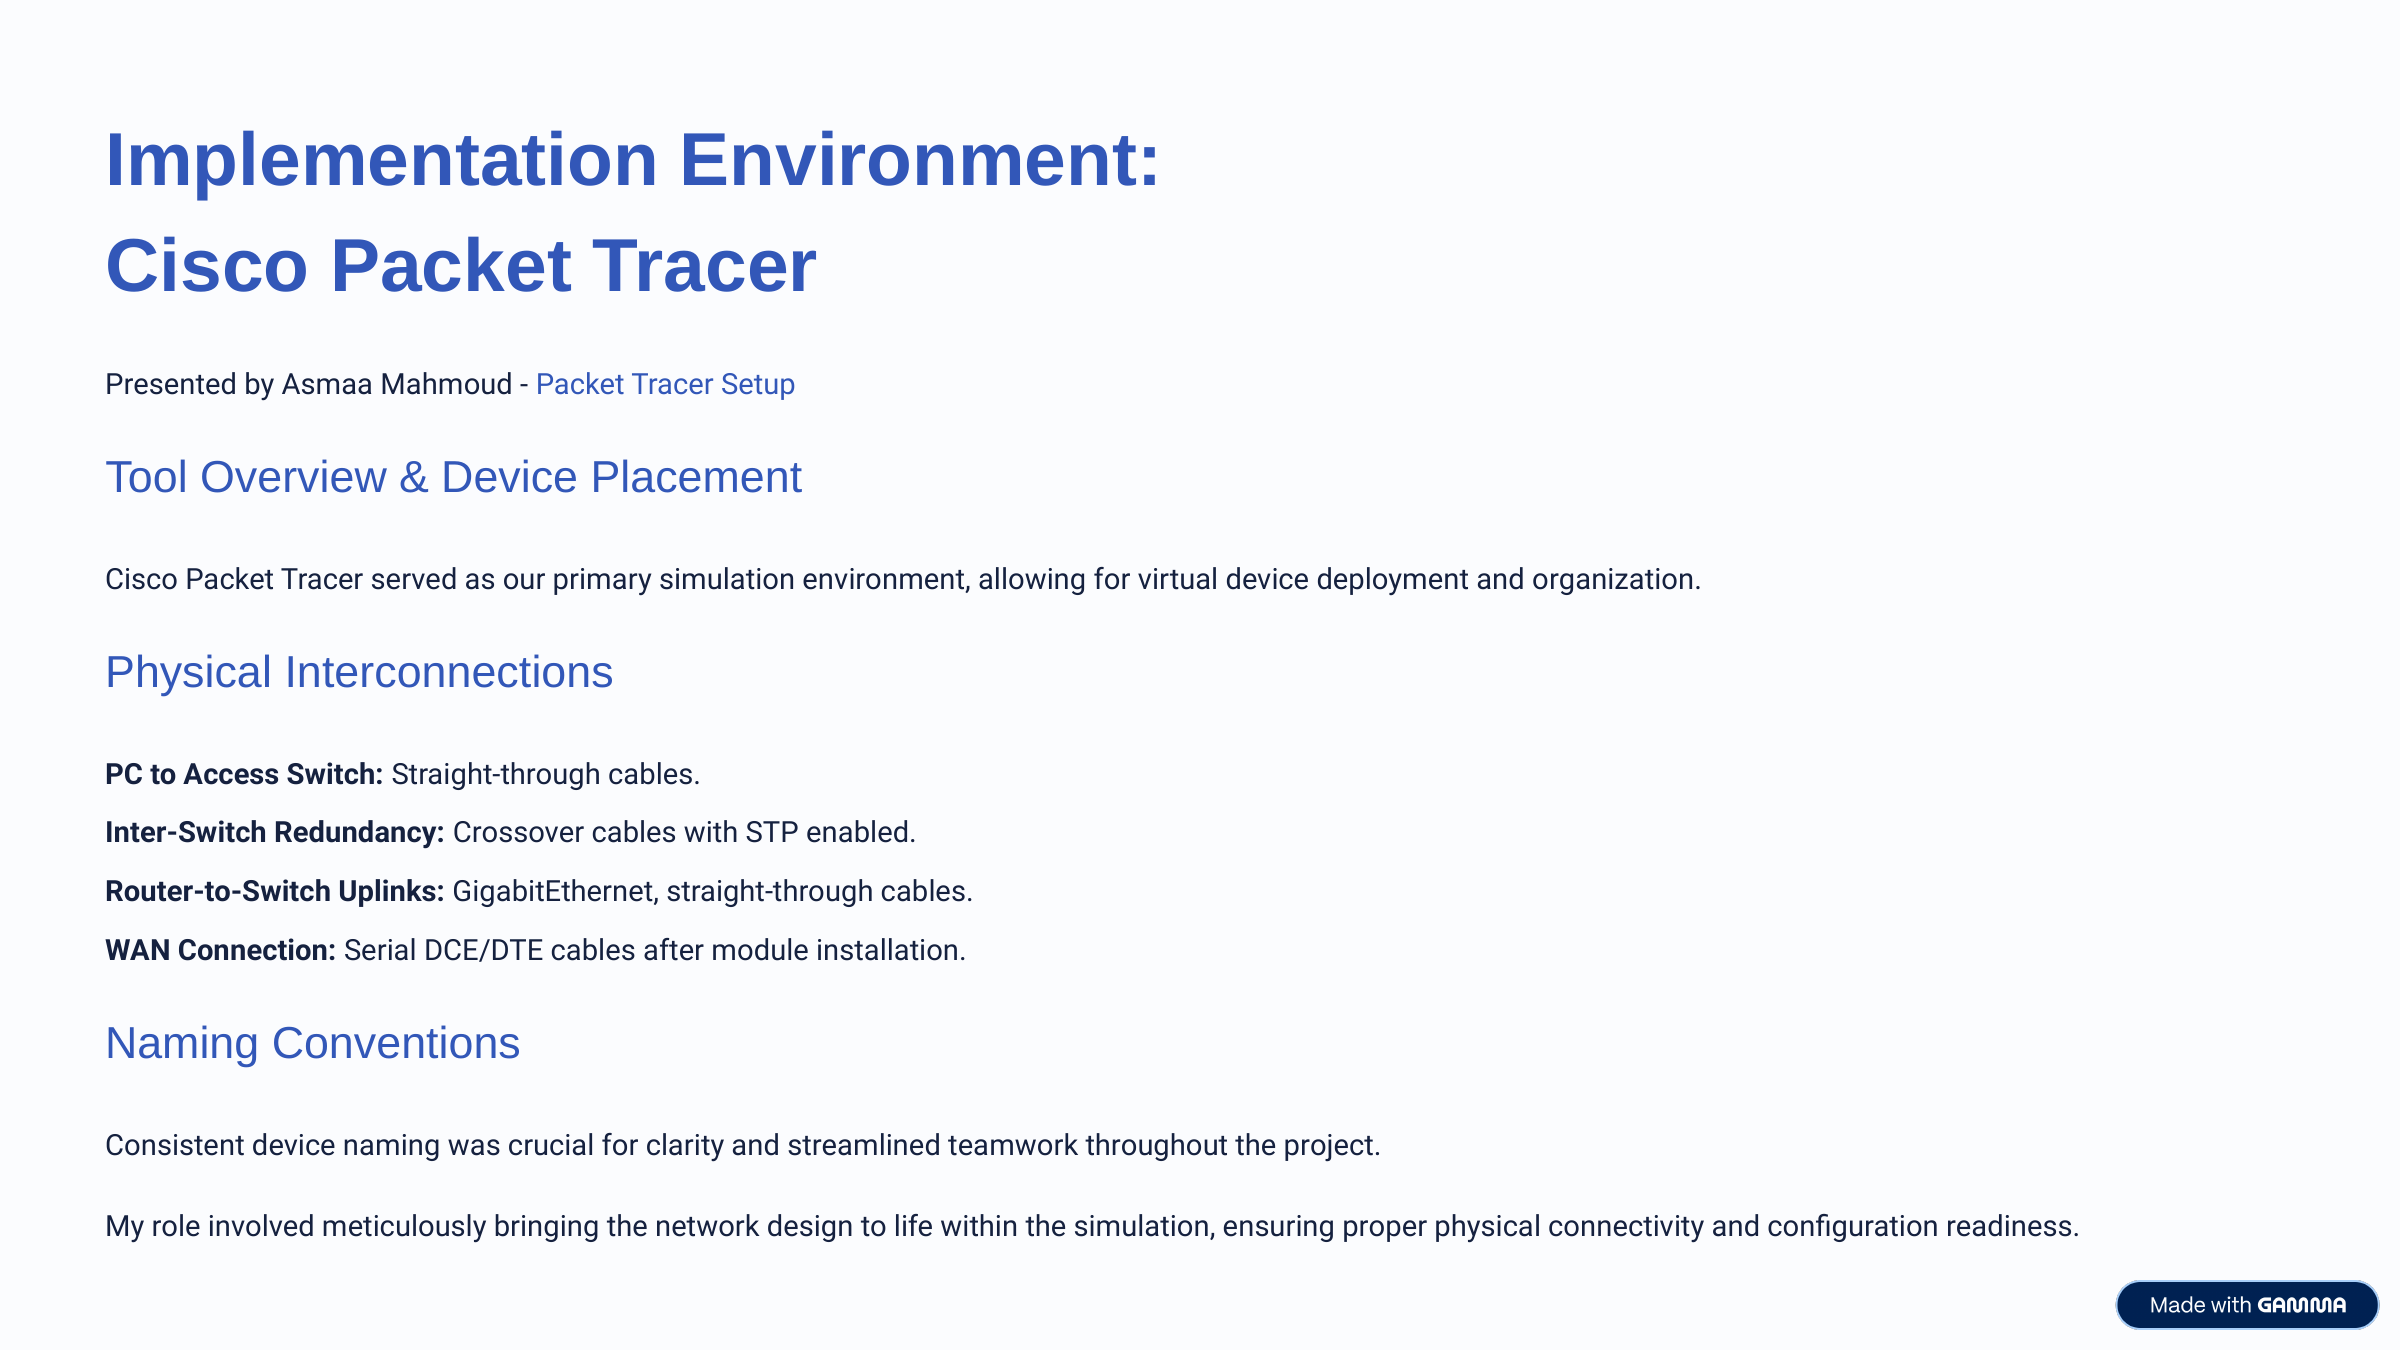

Implementation Environment:
Cisco Packet Tracer
Presented by Asmaa Mahmoud - Packet Tracer Setup
Tool Overview & Device Placement
Cisco Packet Tracer served as our primary simulation environment, allowing for virtual device deployment and organization.
Physical Interconnections
PC to Access Switch: Straight-through cables.
Inter-Switch Redundancy: Crossover cables with STP enabled.
Router-to-Switch Uplinks: GigabitEthernet, straight-through cables.
WAN Connection: Serial DCE/DTE cables after module installation.
Naming Conventions
Consistent device naming was crucial for clarity and streamlined teamwork throughout the project.
My role involved meticulously bringing the network design to life within the simulation, ensuring proper physical connectivity and configuration readiness.